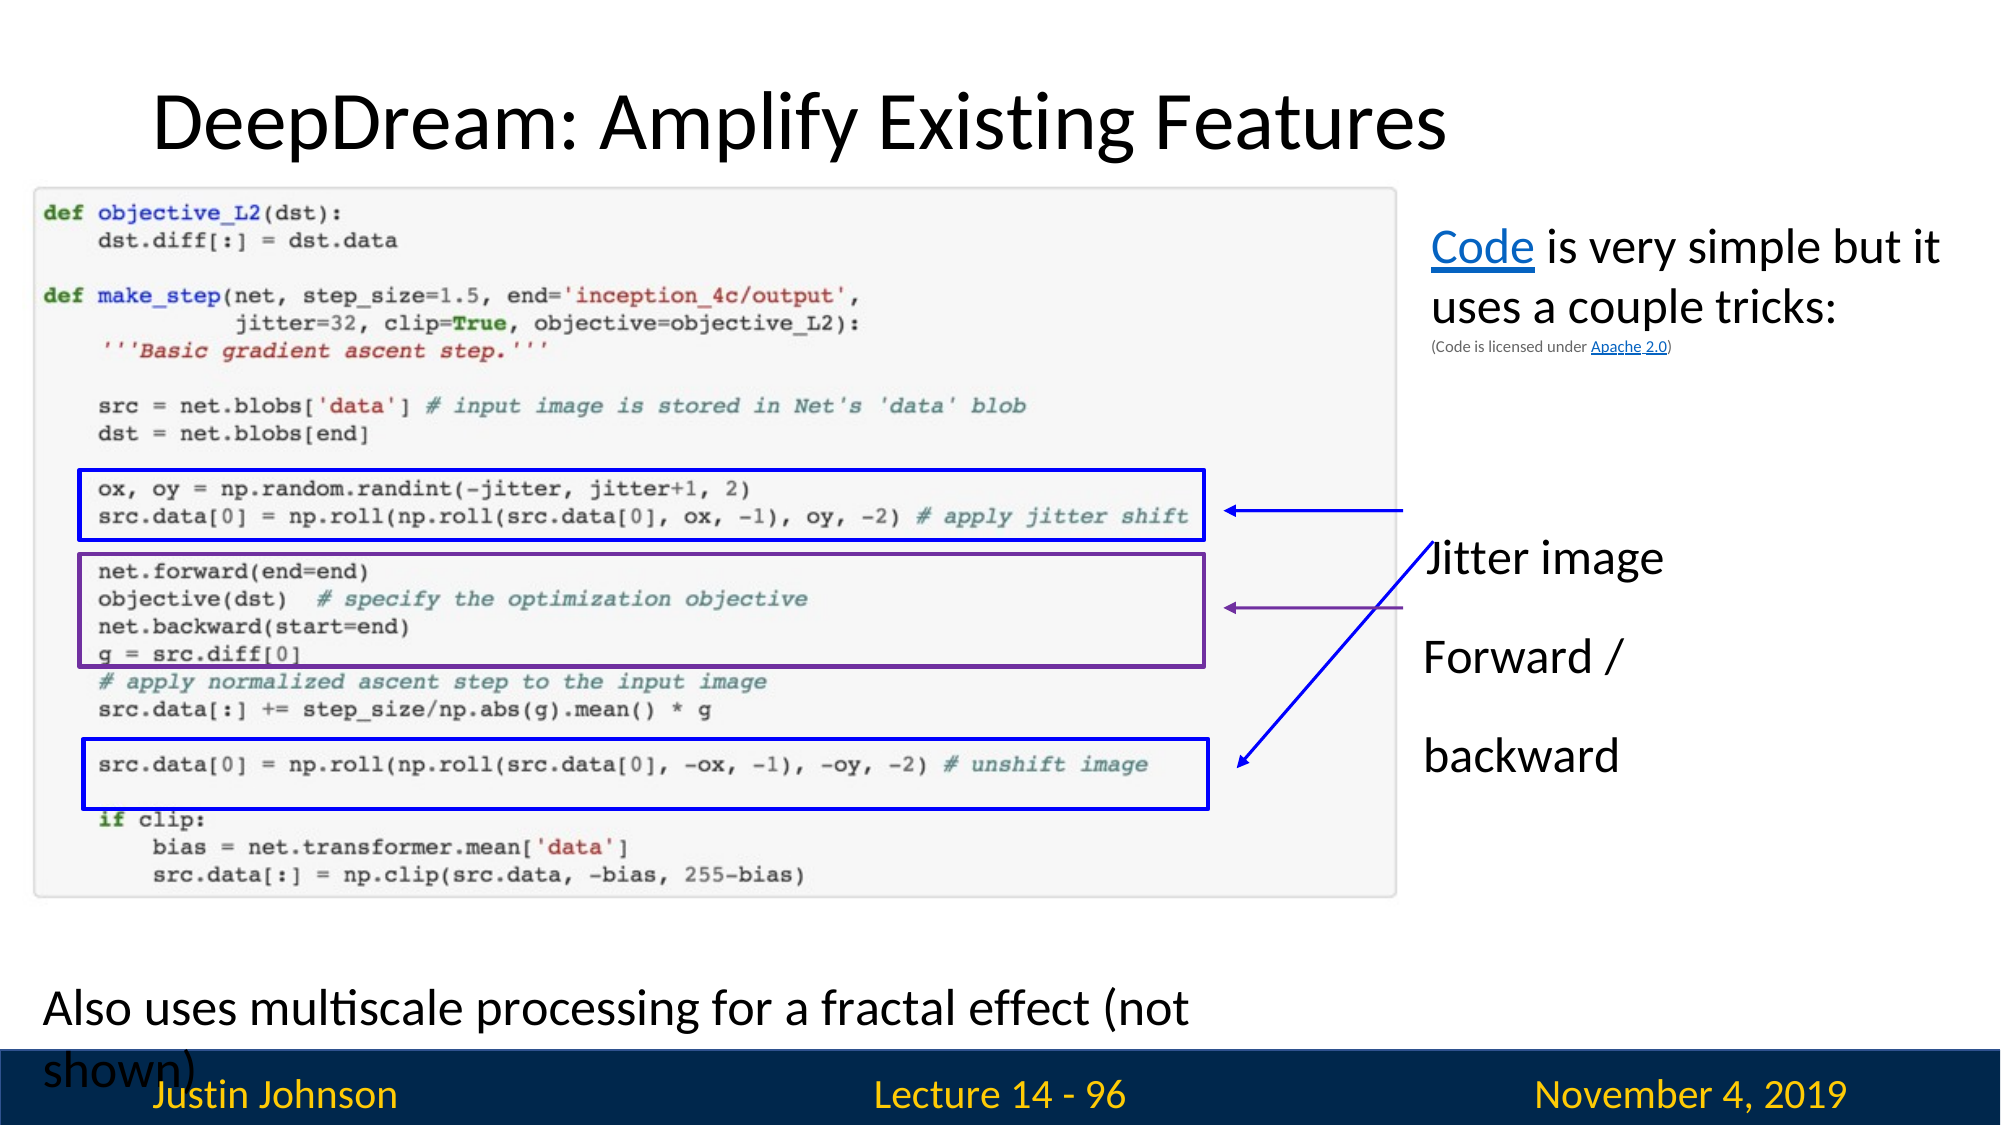

# DeepDream: Amplify Existing Features

Code is very simple but it uses a couple tricks:
(Code is licensed under Apache 2.0)

Jitter image Forward / backward

Also uses multiscale processing for a fractal effect (not shown)
Justin Johnson
November 4, 2019
Lecture 14 - 96